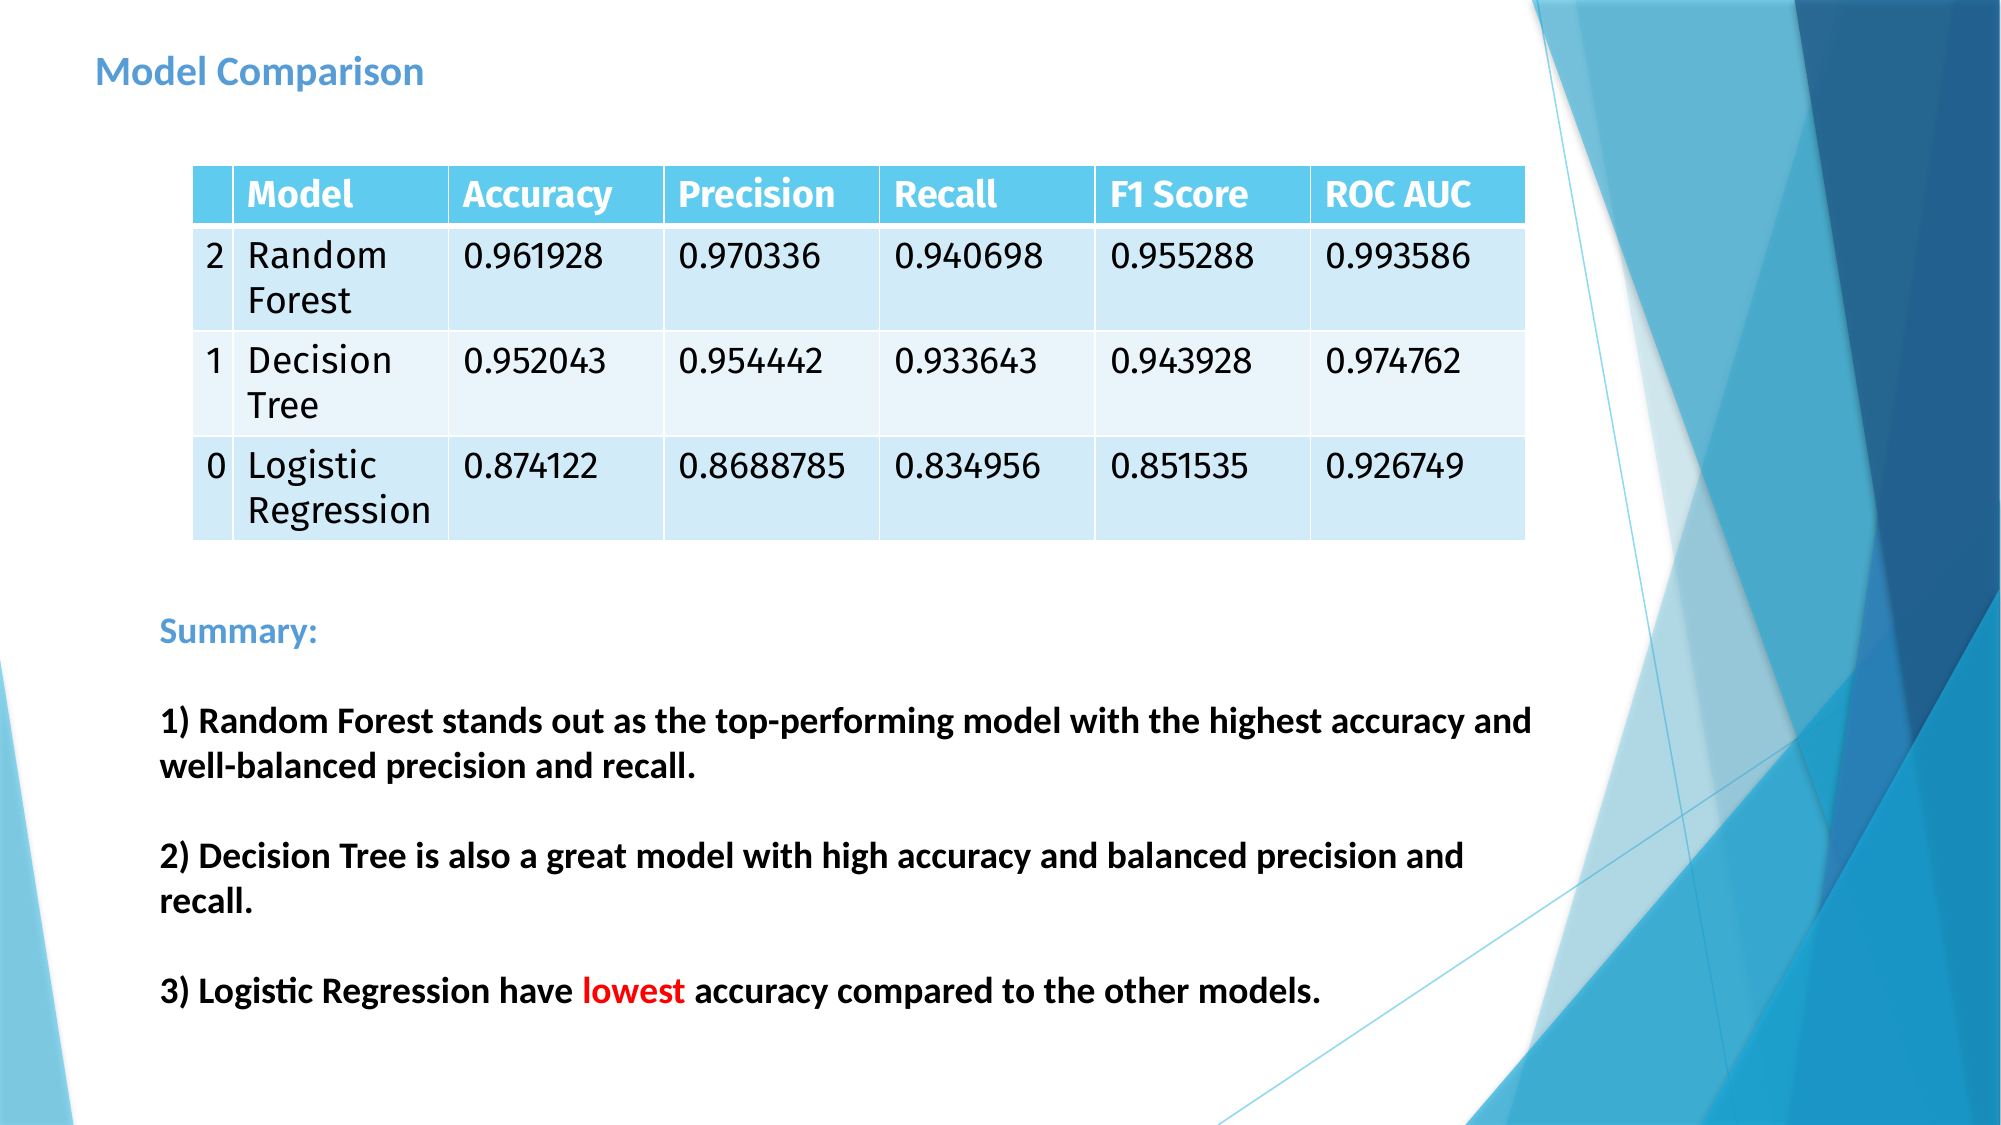

# Model Comparison
|  | Model | Accuracy | Precision | Recall | F1 Score | ROC AUC |
| --- | --- | --- | --- | --- | --- | --- |
| 2 | Random Forest | 0.961928 | 0.970336 | 0.940698 | 0.955288 | 0.993586 |
| 1 | Decision Tree | 0.952043 | 0.954442 | 0.933643 | 0.943928 | 0.974762 |
| 0 | Logistic Regression | 0.874122 | 0.8688785 | 0.834956 | 0.851535 | 0.926749 |
Summary:

1) Random Forest stands out as the top-performing model with the highest accuracy and well-balanced precision and recall.

2) Decision Tree is also a great model with high accuracy and balanced precision and recall.

3) Logistic Regression have lowest accuracy compared to the other models.